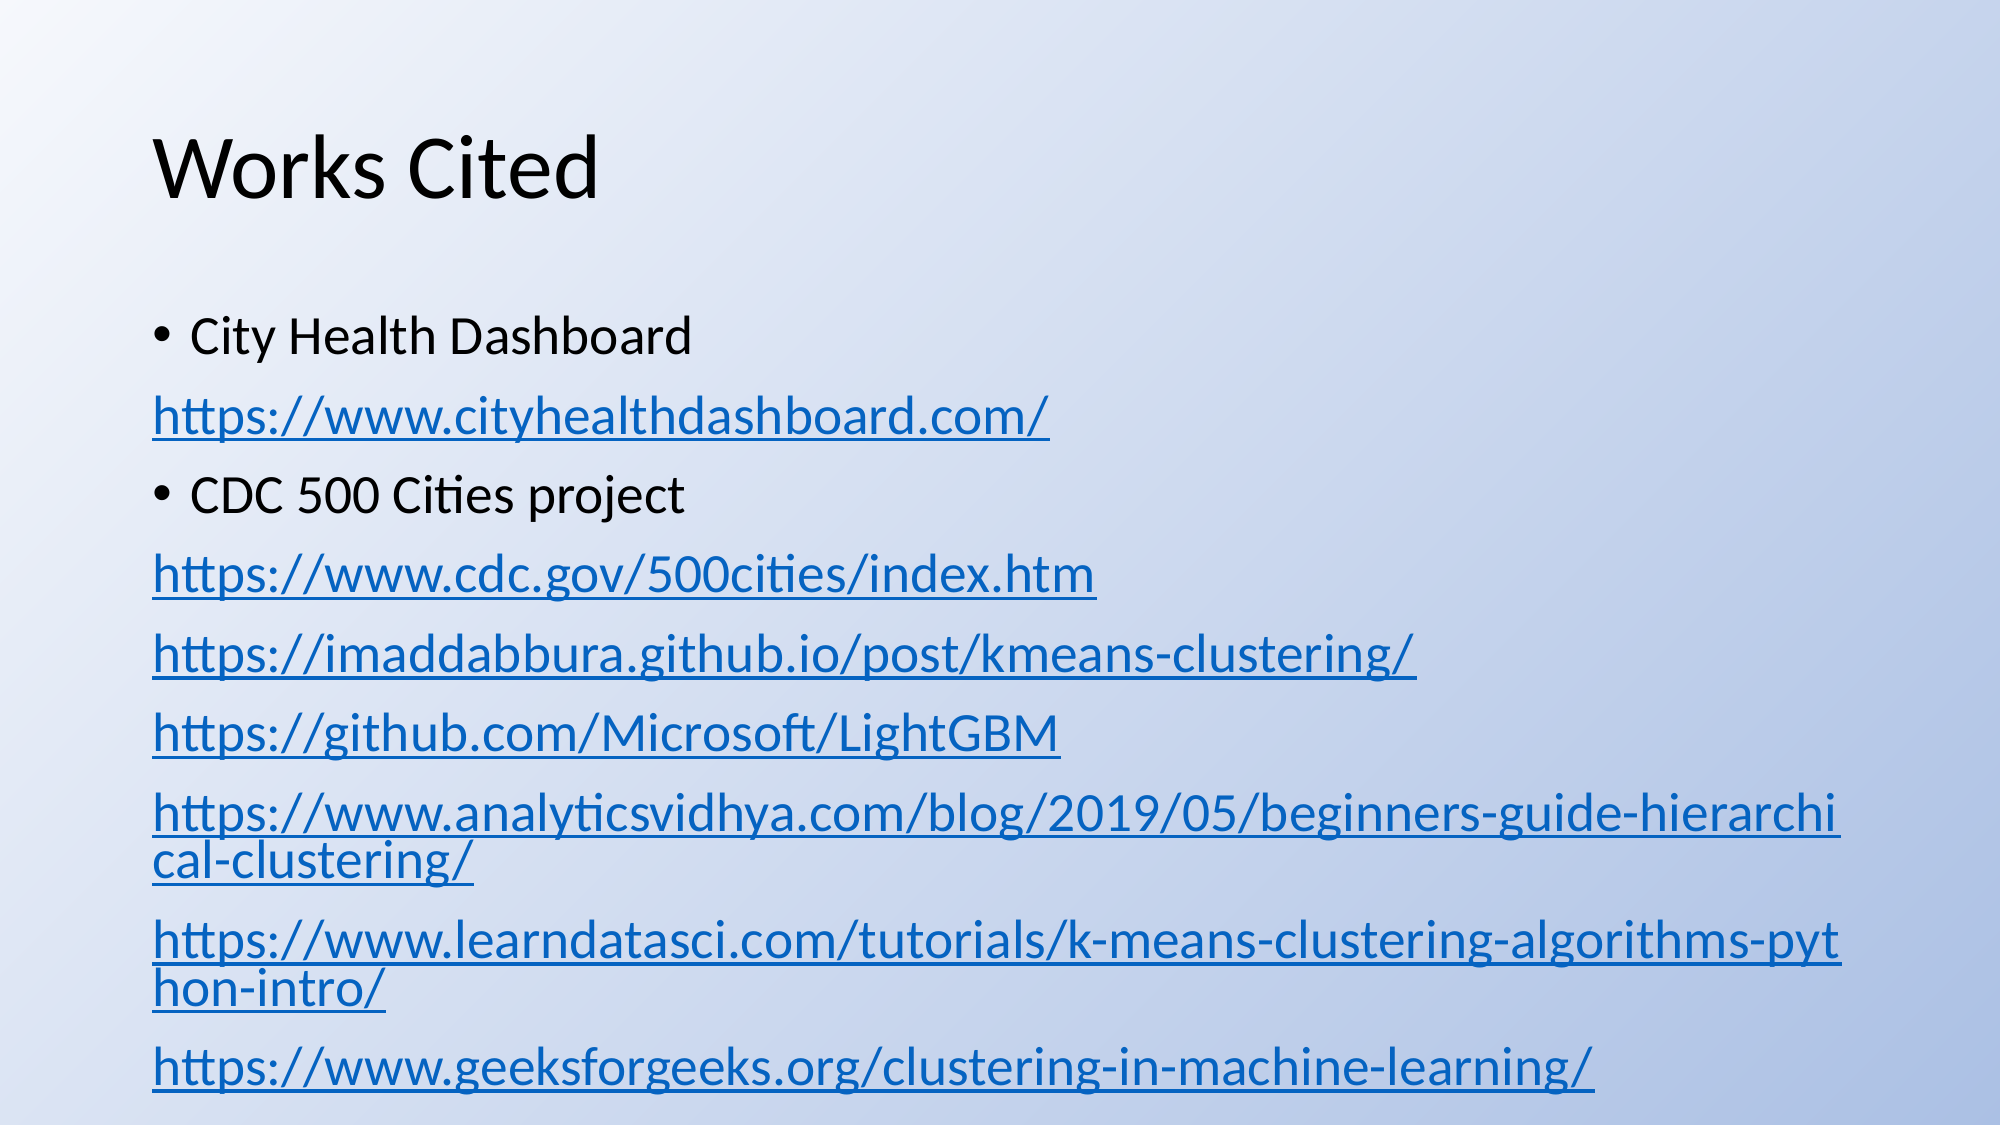

# Works Cited
City Health Dashboard
https://www.cityhealthdashboard.com/
CDC 500 Cities project
https://www.cdc.gov/500cities/index.htm
https://imaddabbura.github.io/post/kmeans-clustering/
https://github.com/Microsoft/LightGBM
https://www.analyticsvidhya.com/blog/2019/05/beginners-guide-hierarchical-clustering/
https://www.learndatasci.com/tutorials/k-means-clustering-algorithms-python-intro/
https://www.geeksforgeeks.org/clustering-in-machine-learning/